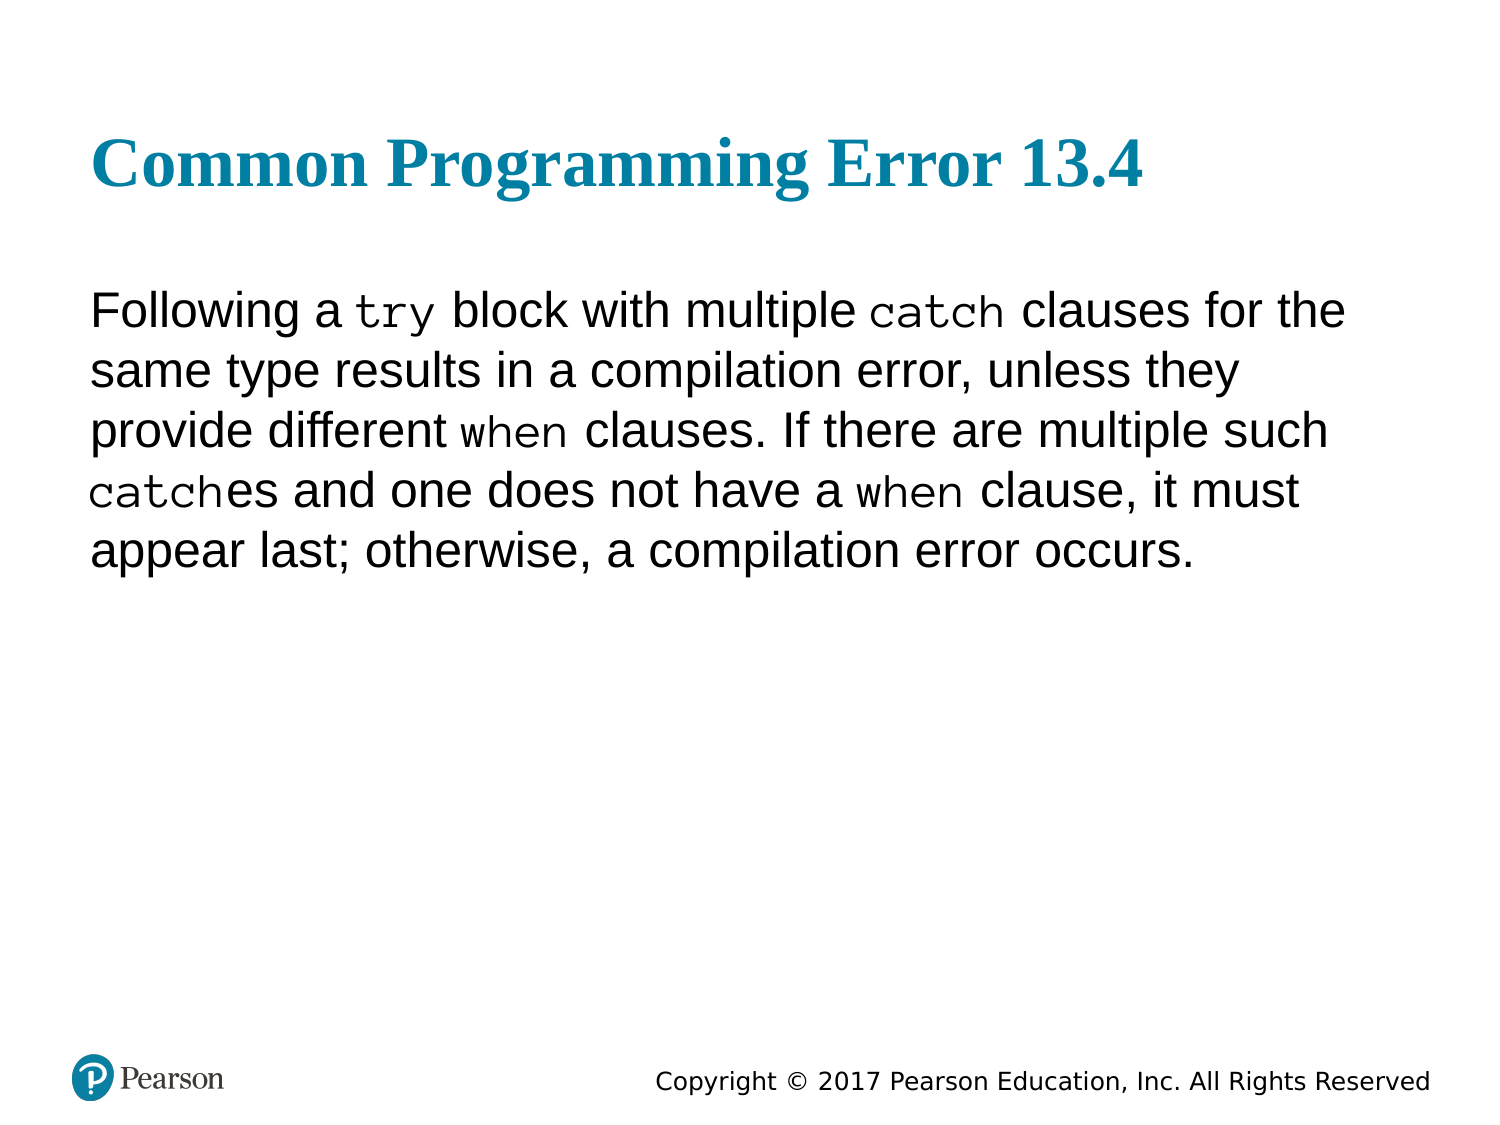

# Common Programming Error 13.4
Following a try block with multiple catch clauses for the same type results in a compilation error, unless they provide different when clauses. If there are multiple such catches and one does not have a when clause, it must appear last; otherwise, a compilation error occurs.